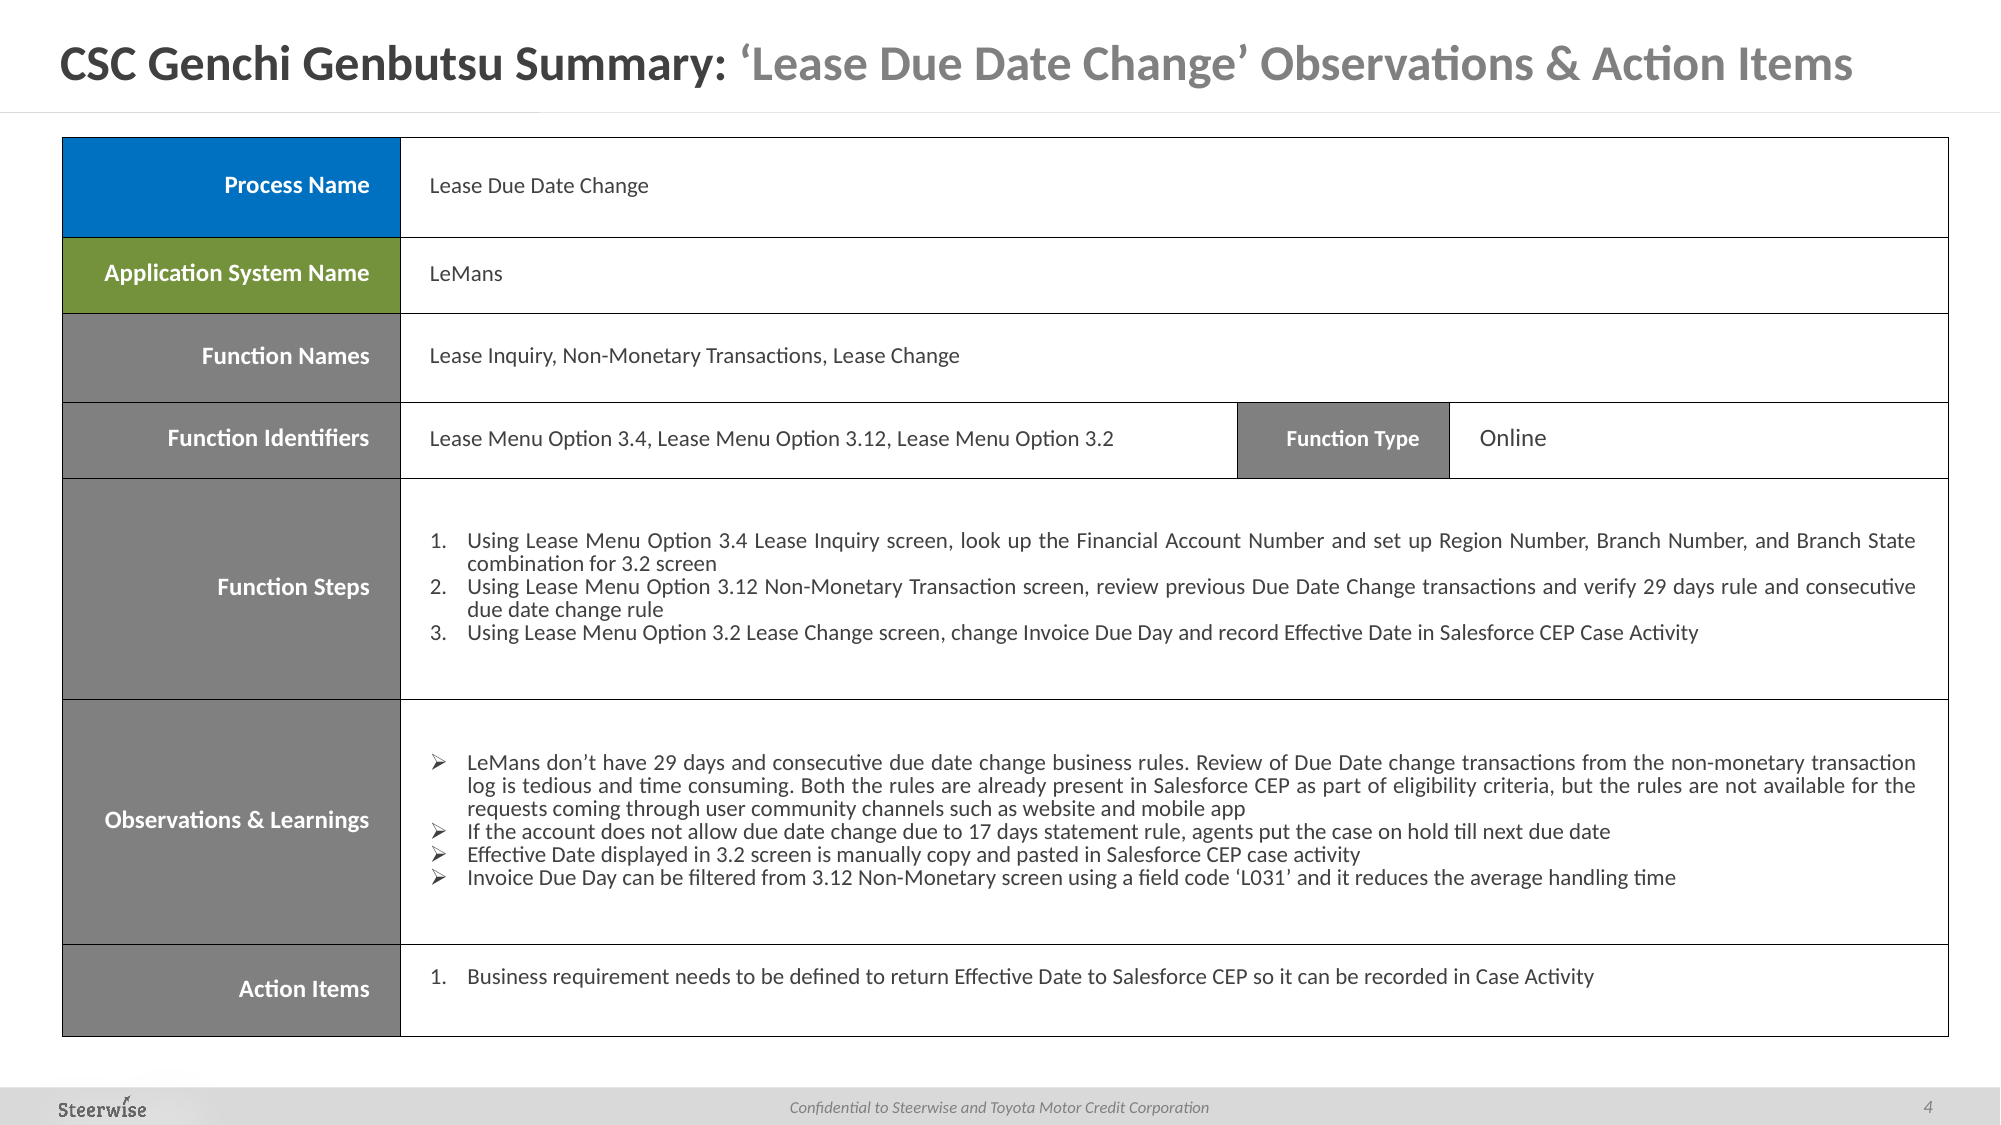

# CSC Genchi Genbutsu Summary: ‘Lease Due Date Change’ Observations & Action Items
| Process Name | Lease Due Date Change |  |  |
| --- | --- | --- | --- |
| Application System Name | LeMans |  |  |
| Function Names | Lease Inquiry, Non-Monetary Transactions, Lease Change |  |  |
| Function Identifiers | Lease Menu Option 3.4, Lease Menu Option 3.12, Lease Menu Option 3.2 | Function Type | Online |
| Function Steps | Using Lease Menu Option 3.4 Lease Inquiry screen, look up the Financial Account Number and set up Region Number, Branch Number, and Branch State combination for 3.2 screen Using Lease Menu Option 3.12 Non-Monetary Transaction screen, review previous Due Date Change transactions and verify 29 days rule and consecutive due date change rule Using Lease Menu Option 3.2 Lease Change screen, change Invoice Due Day and record Effective Date in Salesforce CEP Case Activity |  |  |
| Observations & Learnings | LeMans don’t have 29 days and consecutive due date change business rules. Review of Due Date change transactions from the non-monetary transaction log is tedious and time consuming. Both the rules are already present in Salesforce CEP as part of eligibility criteria, but the rules are not available for the requests coming through user community channels such as website and mobile app If the account does not allow due date change due to 17 days statement rule, agents put the case on hold till next due date Effective Date displayed in 3.2 screen is manually copy and pasted in Salesforce CEP case activity Invoice Due Day can be filtered from 3.12 Non-Monetary screen using a field code ‘L031’ and it reduces the average handling time |  |  |
| Action Items | Business requirement needs to be defined to return Effective Date to Salesforce CEP so it can be recorded in Case Activity |  |  |
4